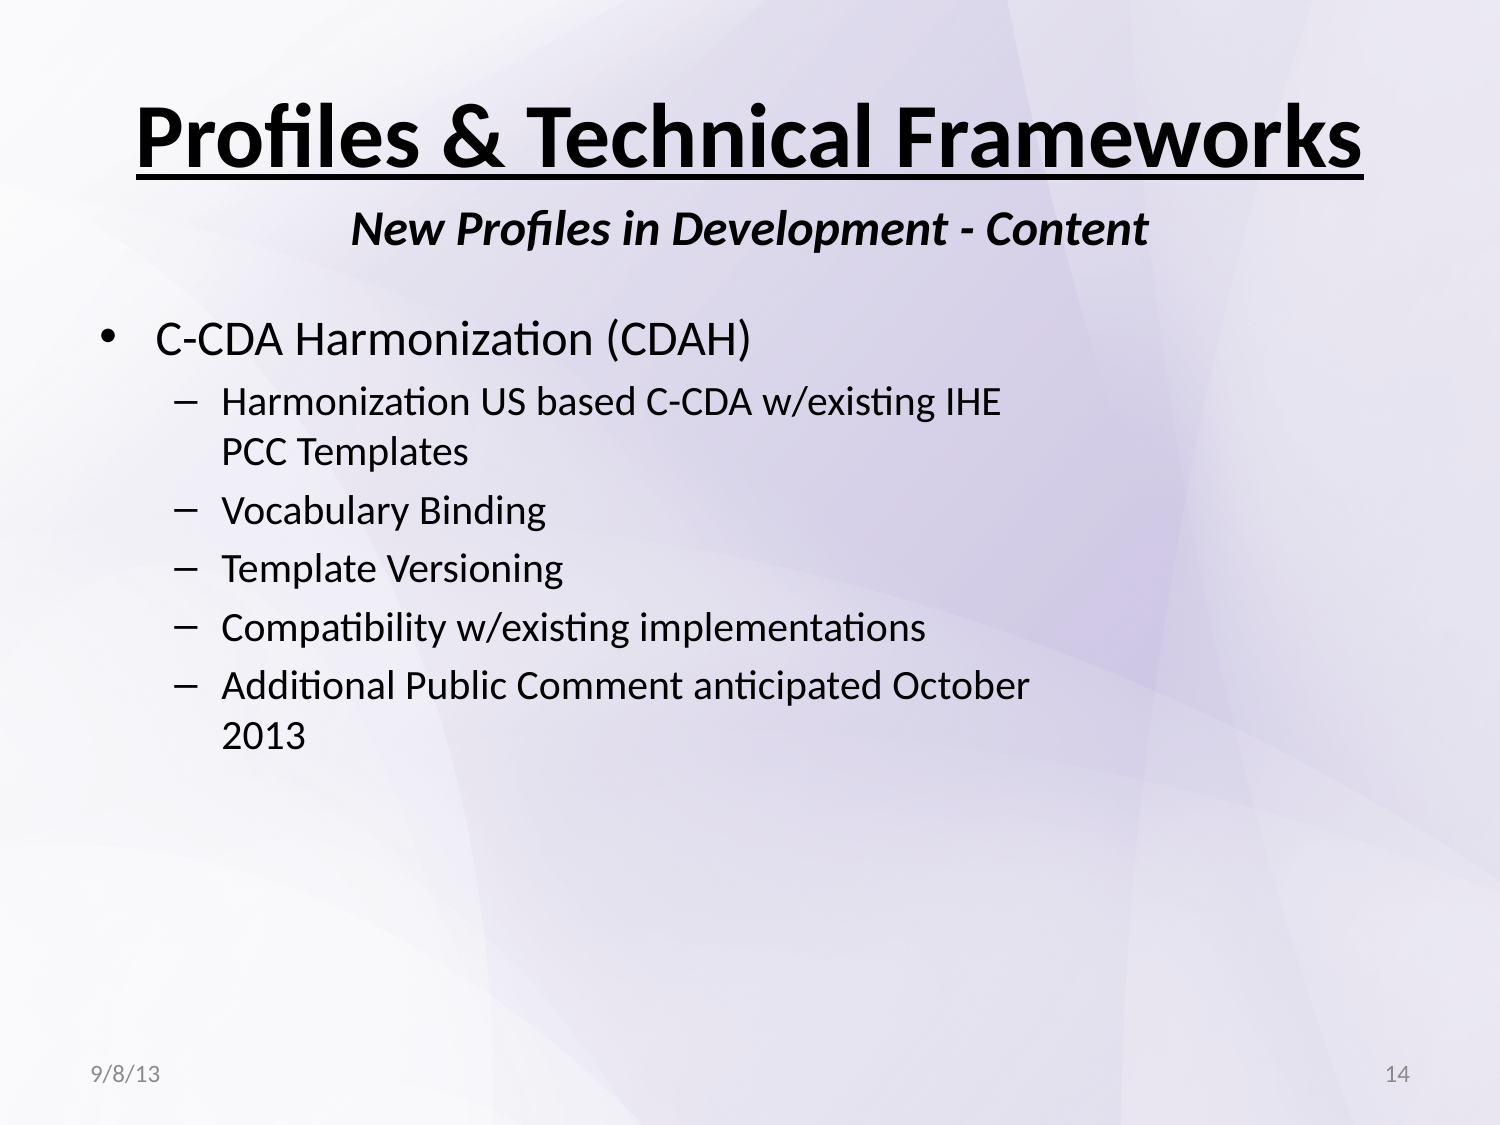

# Profiles & Technical Frameworks
New Profiles in Development - Content
C-CDA Harmonization (CDAH)
Harmonization US based C-CDA w/existing IHE PCC Templates
Vocabulary Binding
Template Versioning
Compatibility w/existing implementations
Additional Public Comment anticipated October 2013

9/8/13
14